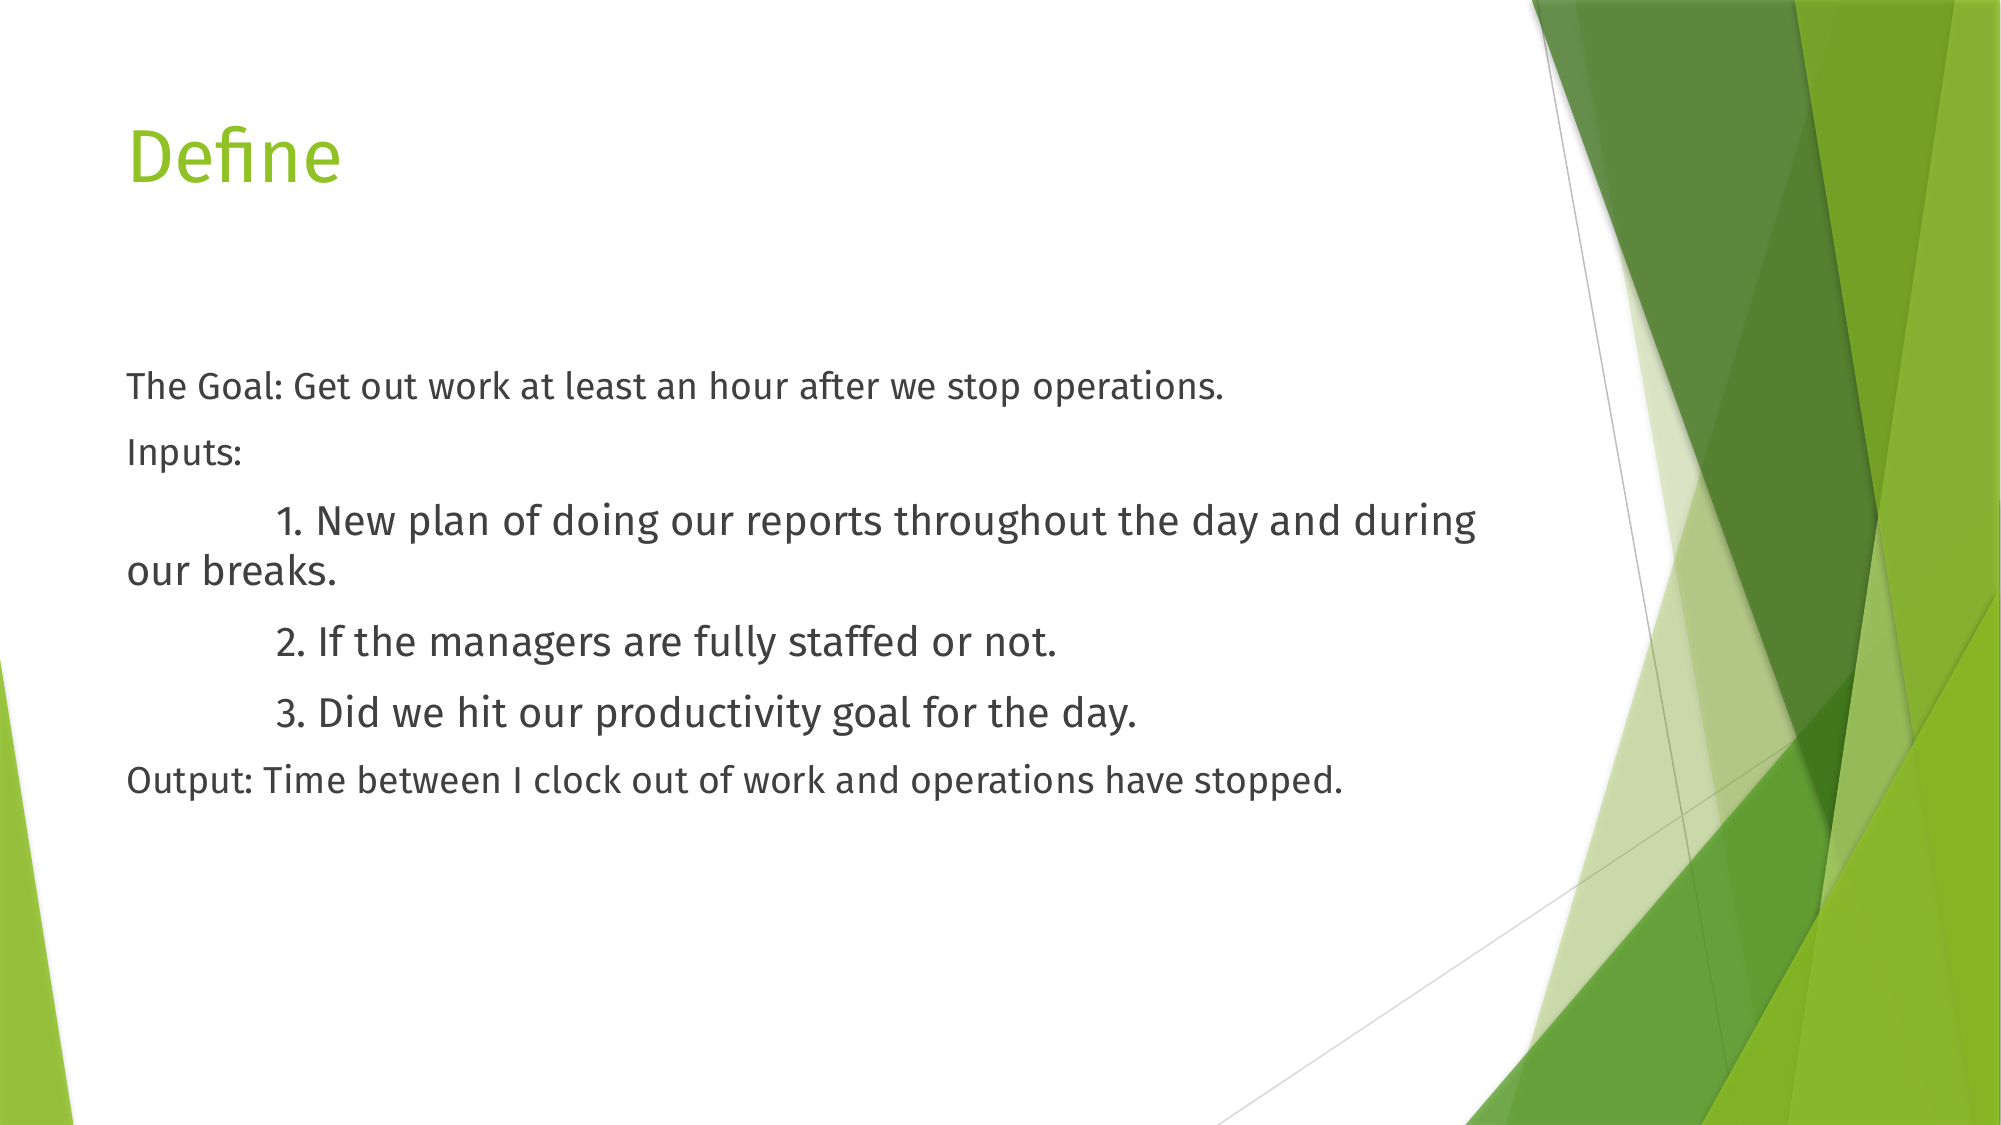

# Define
The Goal: Get out work at least an hour after we stop operations.
Inputs:
	1. New plan of doing our reports throughout the day and during our breaks.
	2. If the managers are fully staffed or not.
	3. Did we hit our productivity goal for the day.
Output: Time between I clock out of work and operations have stopped.